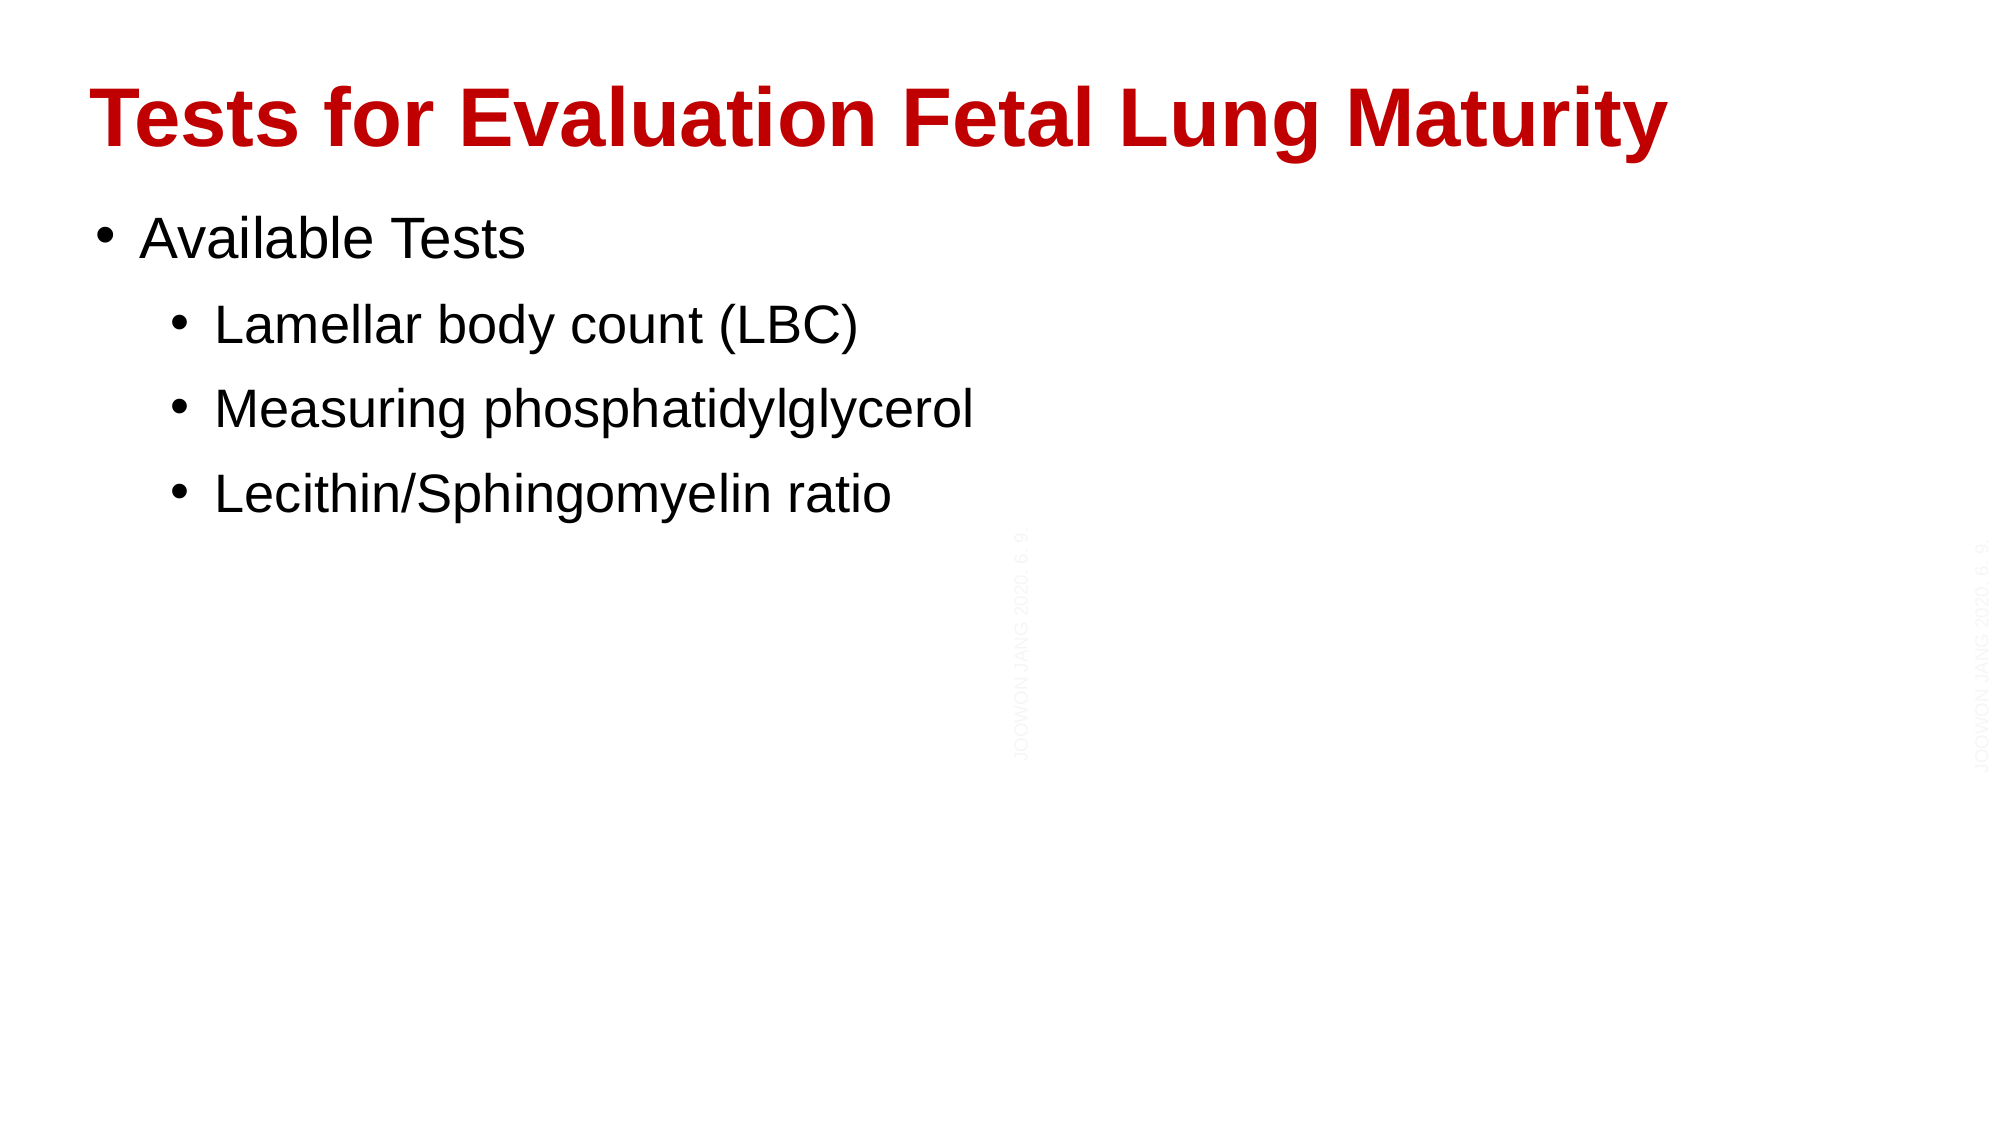

Tests for Evaluation Fetal Lung Maturity
Available Tests
Lamellar body count (LBC)
Measuring phosphatidylglycerol
Lecithin/Sphingomyelin ratio